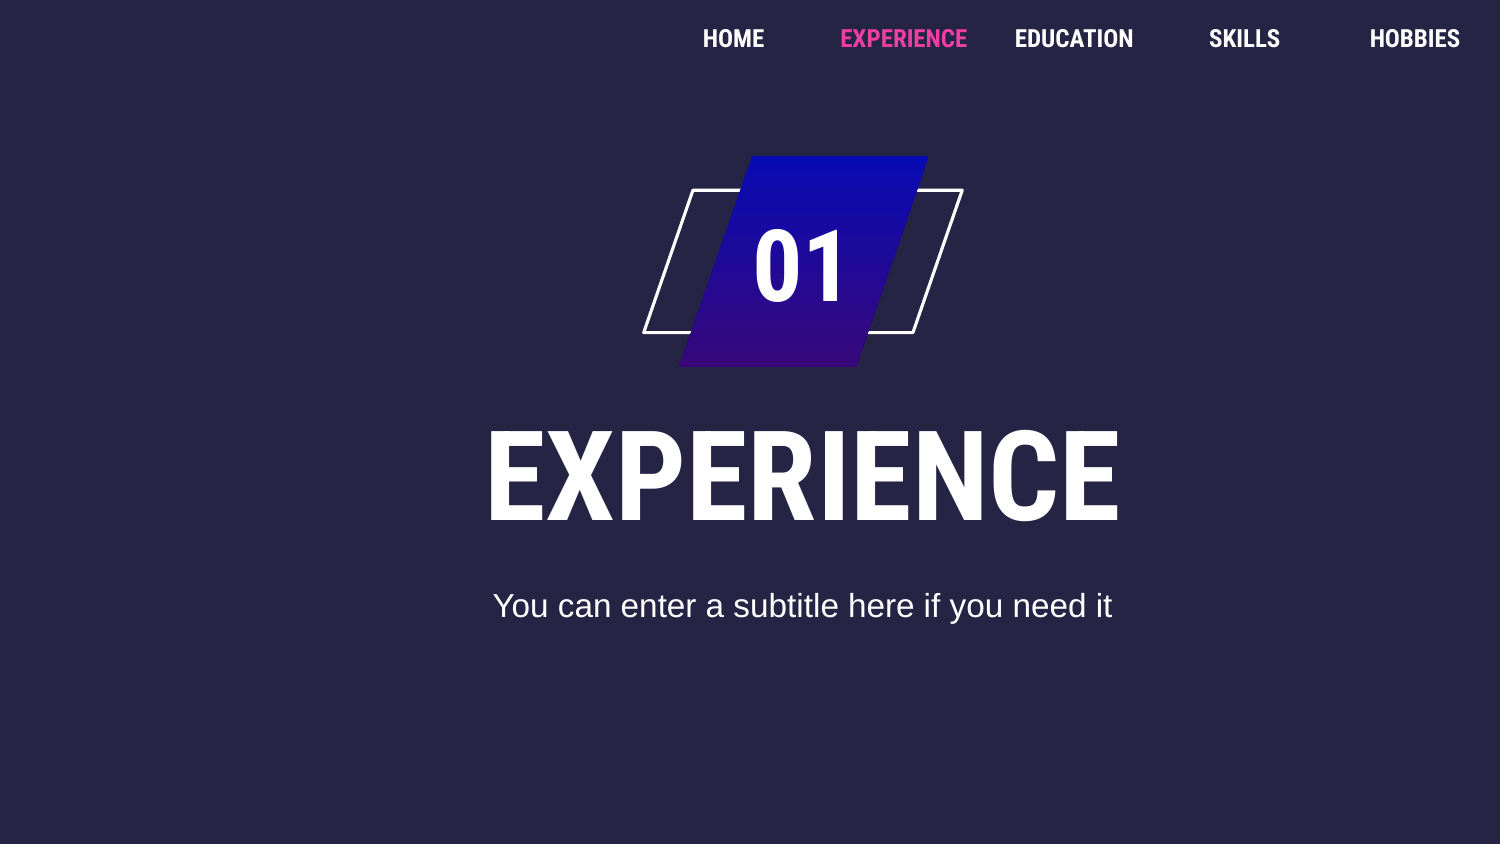

HOME
EXPERIENCE
EDUCATION
SKILLS
HOBBIES

01
# EXPERIENCE
You can enter a subtitle here if you need it